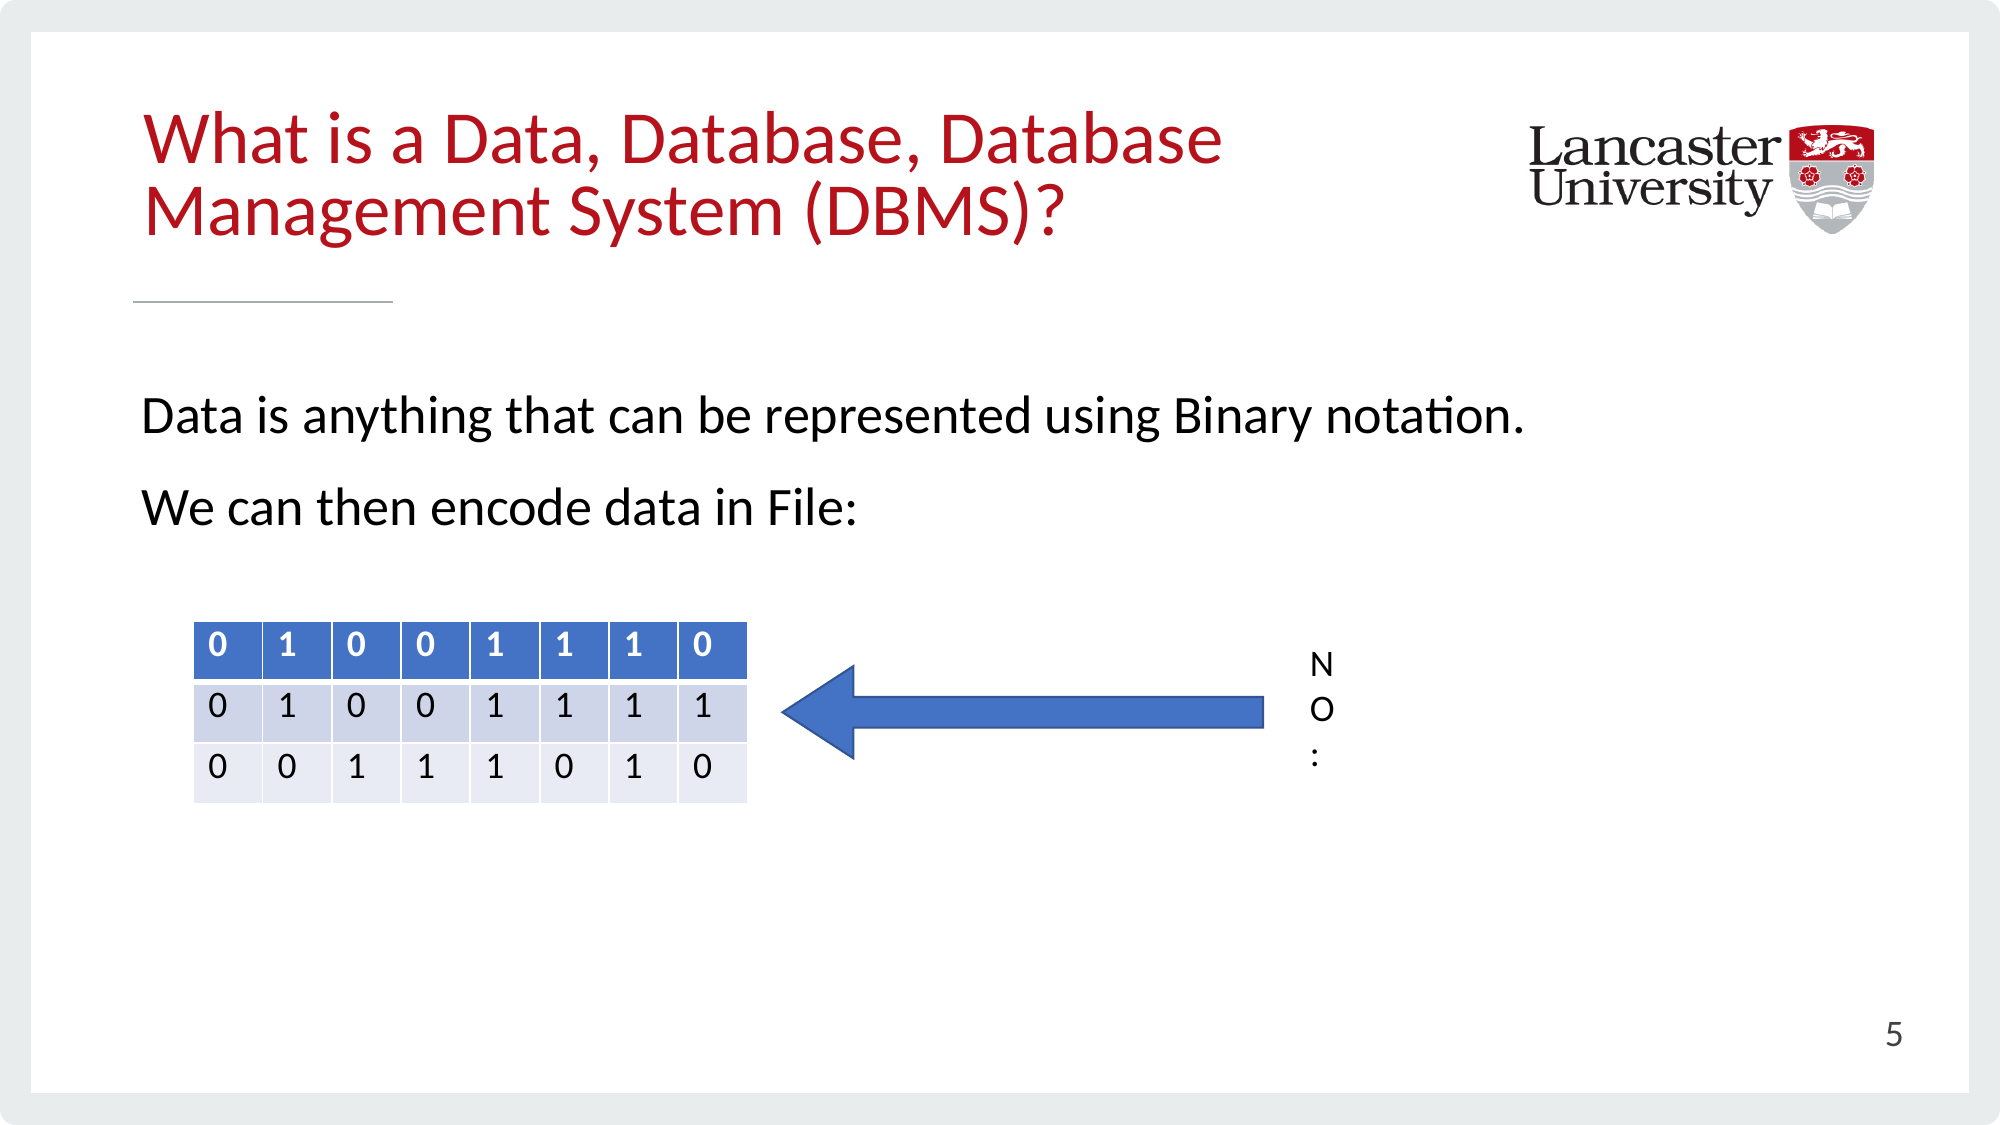

# What is a Data, Database, Database Management System (DBMS)?
Data is anything that can be represented using Binary notation.
We can then encode data in File:

| 0 | 1 | 0 | 0 | 1 | 1 | 1 | 0 |
| --- | --- | --- | --- | --- | --- | --- | --- |
| 0 | 1 | 0 | 0 | 1 | 1 | 1 | 1 |
| 0 | 0 | 1 | 1 | 1 | 0 | 1 | 0 |
N
O
:

5